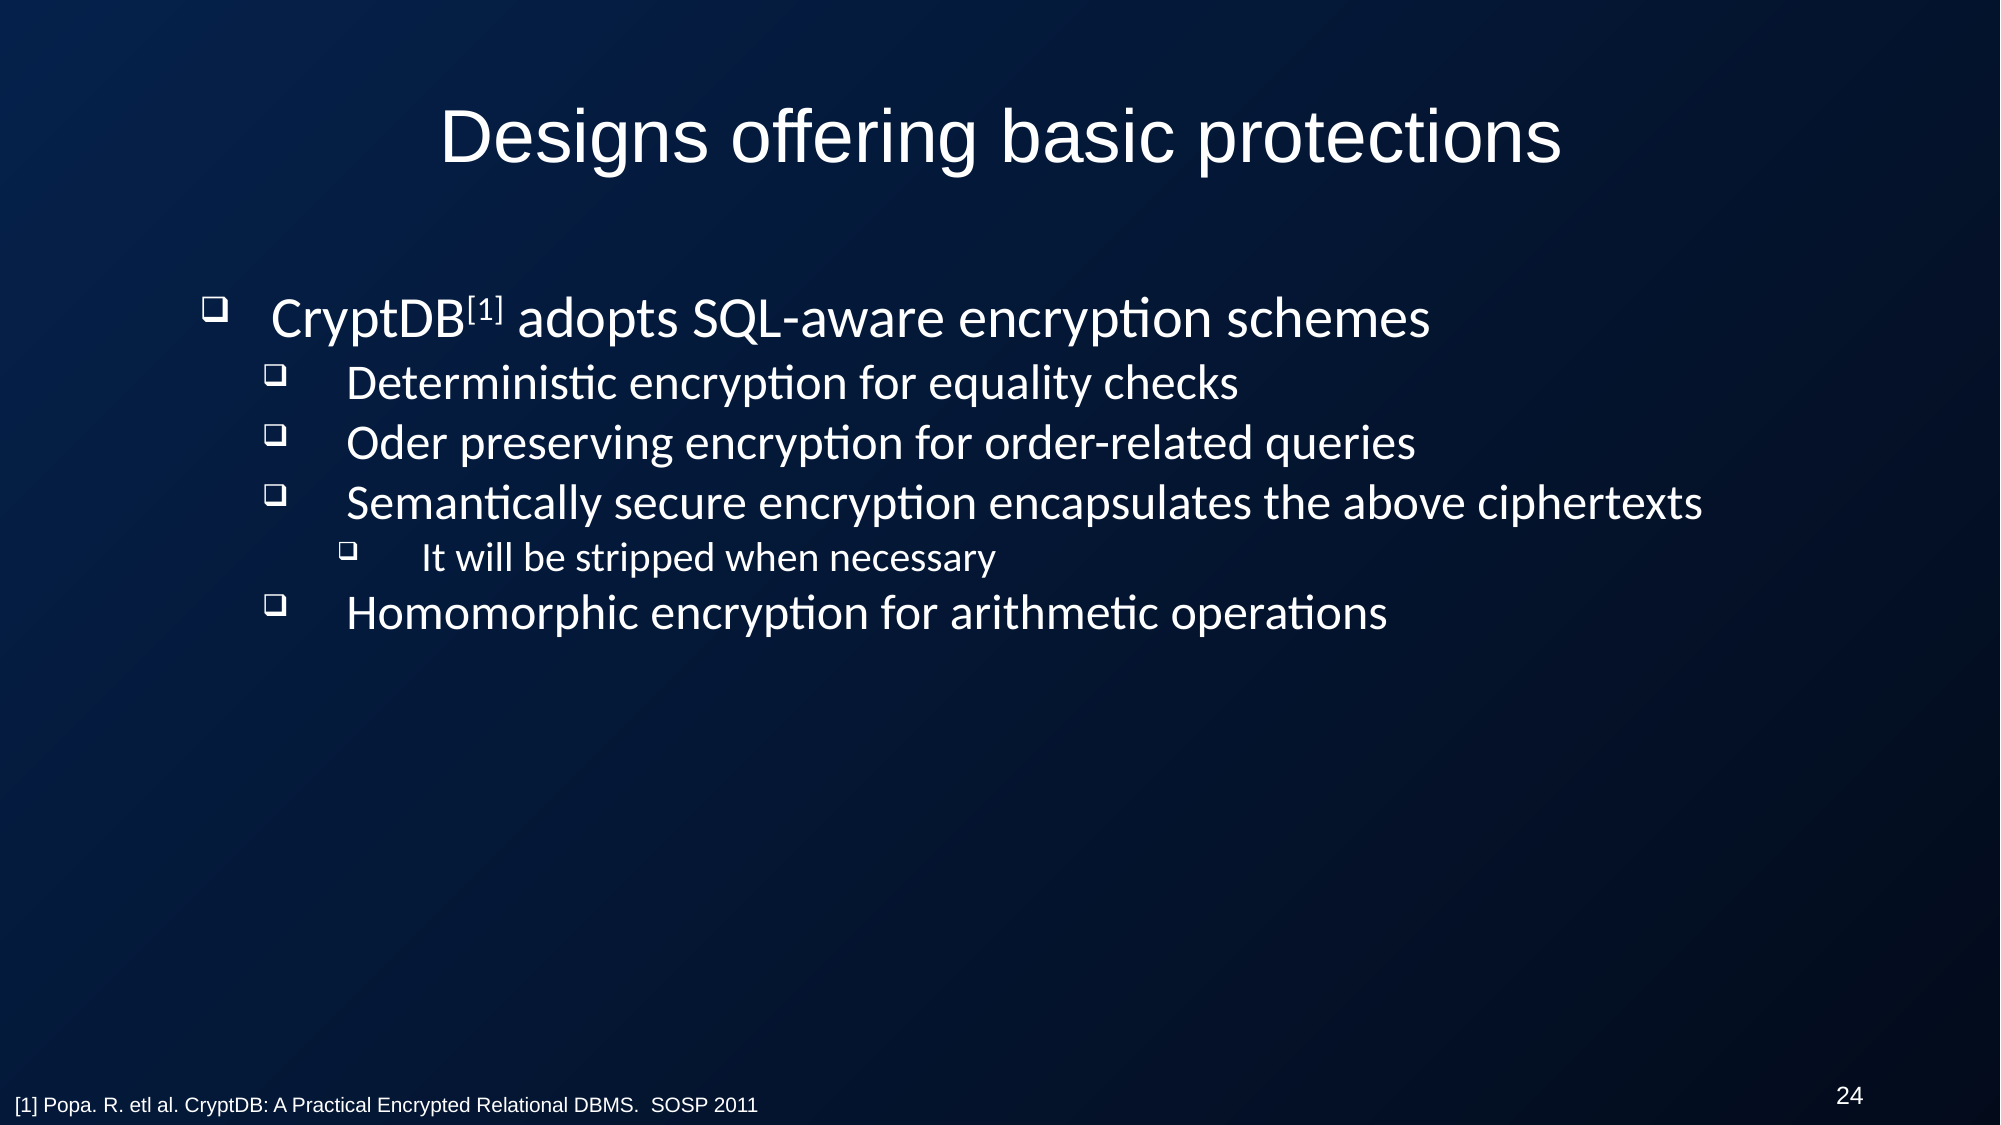

Designs offering basic protections
CryptDB[1] adopts SQL-aware encryption schemes
Deterministic encryption for equality checks
Oder preserving encryption for order-related queries
Semantically secure encryption encapsulates the above ciphertexts
It will be stripped when necessary
Homomorphic encryption for arithmetic operations
24
[1] Popa. R. etl al. CryptDB: A Practical Encrypted Relational DBMS.  SOSP 2011